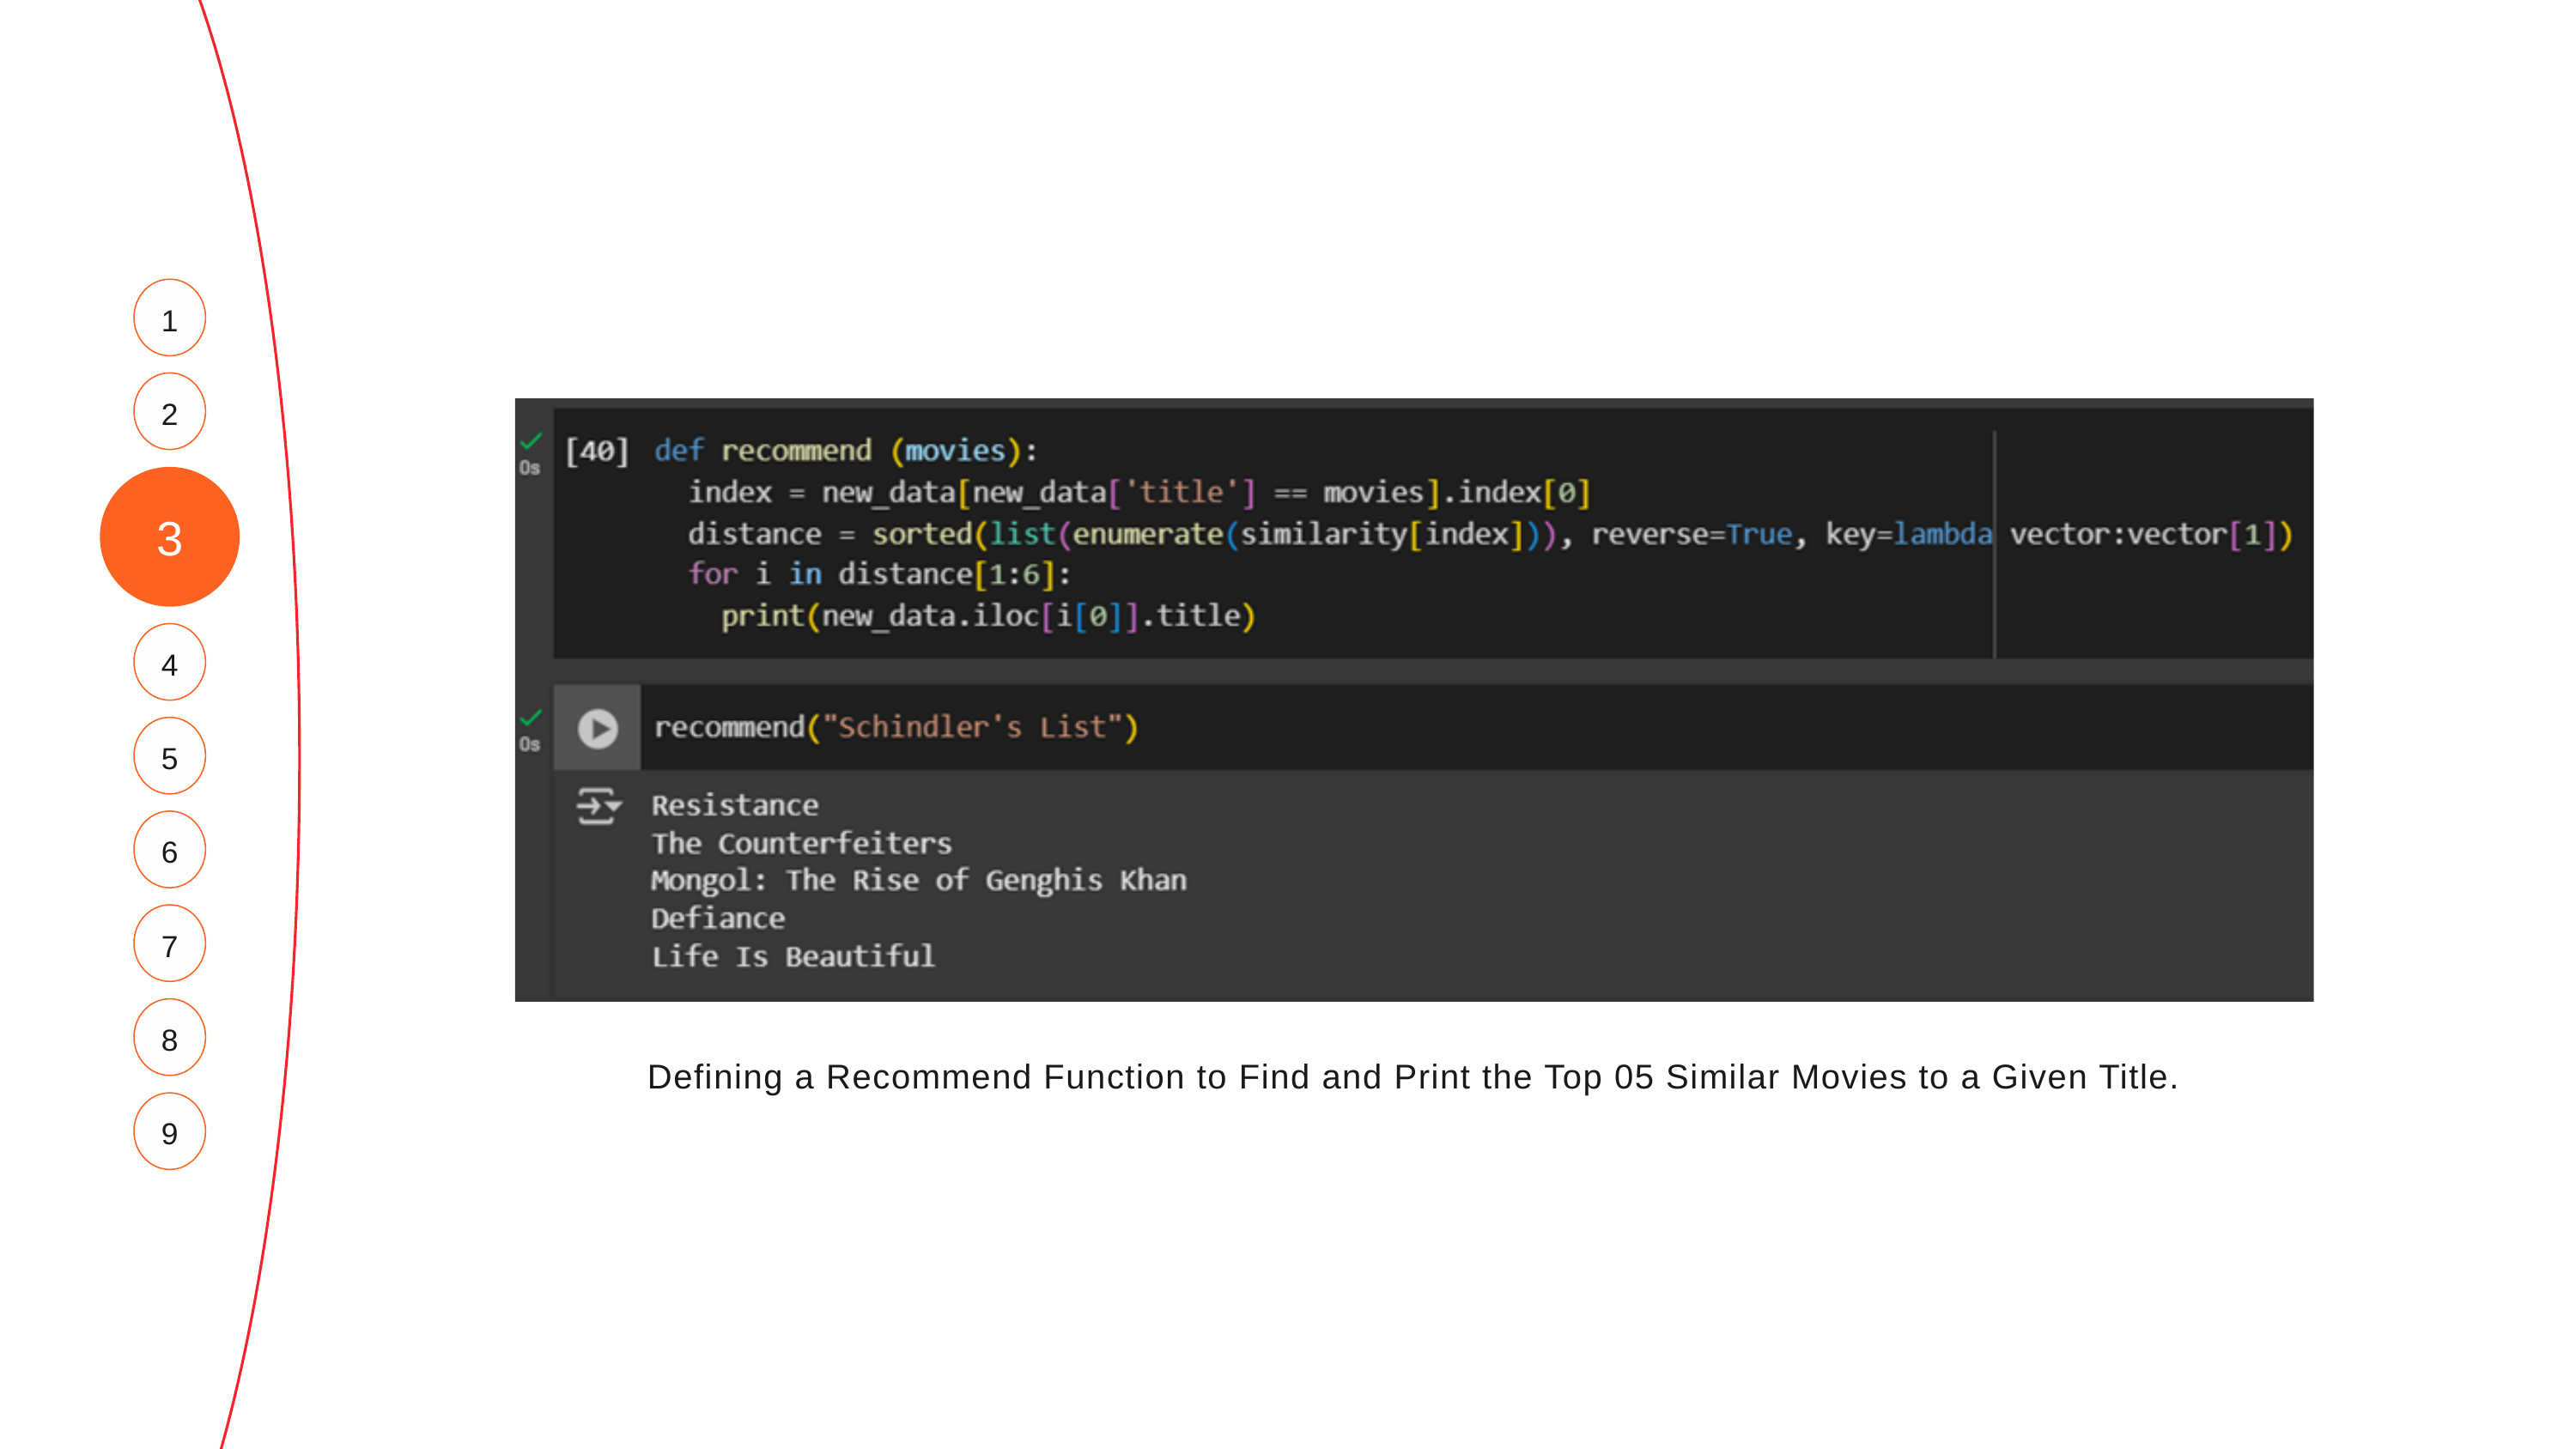

1

2

3

4

5

6

7

8
Defining a Recommend Function to Find and Print the Top 05 Similar Movies to a Given Title.

9